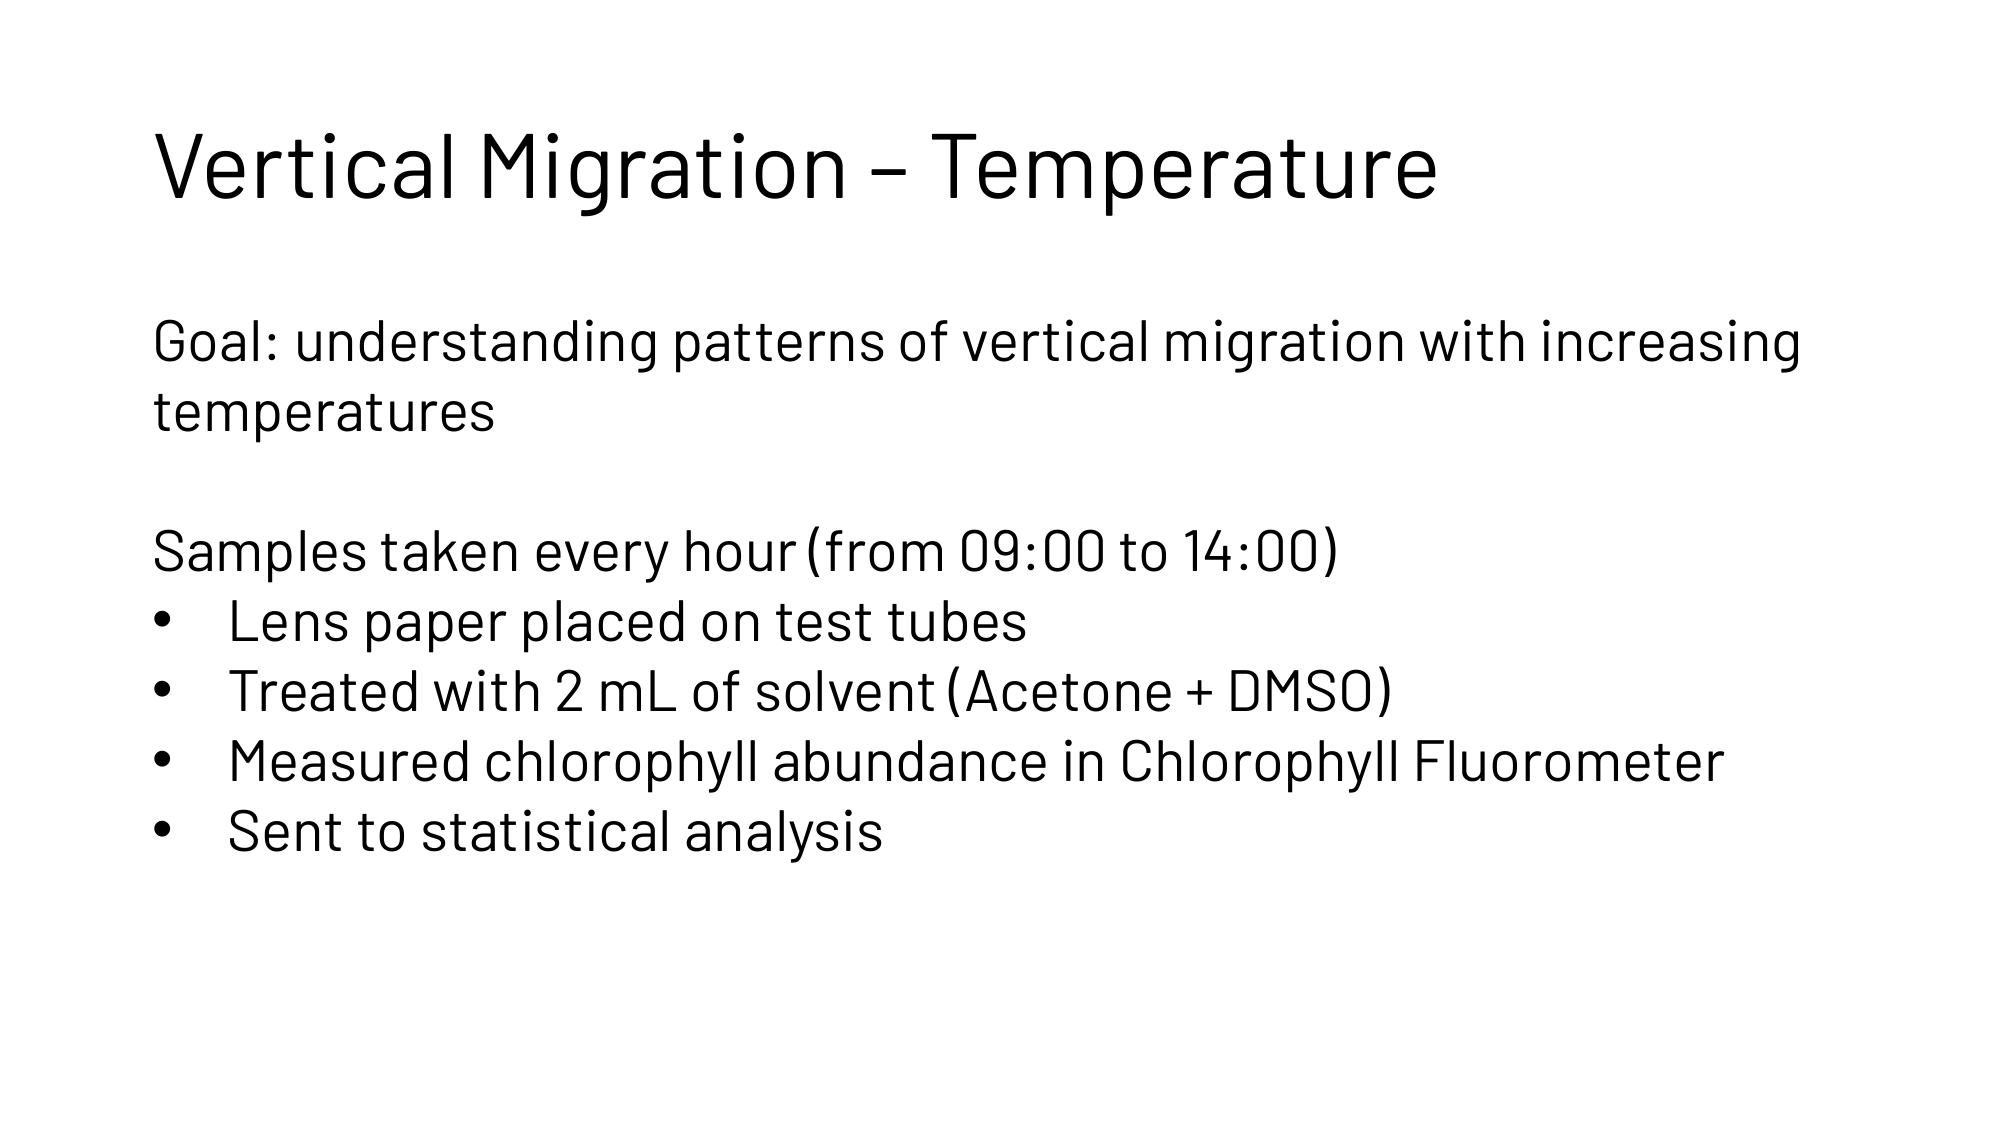

# Vertical Migration – Temperature
Goal: understanding patterns of vertical migration with increasing temperatures

Samples taken every hour (from 09:00 to 14:00)
Lens paper placed on test tubes
Treated with 2 mL of solvent (Acetone + DMSO)
Measured chlorophyll abundance in Chlorophyll Fluorometer
Sent to statistical analysis